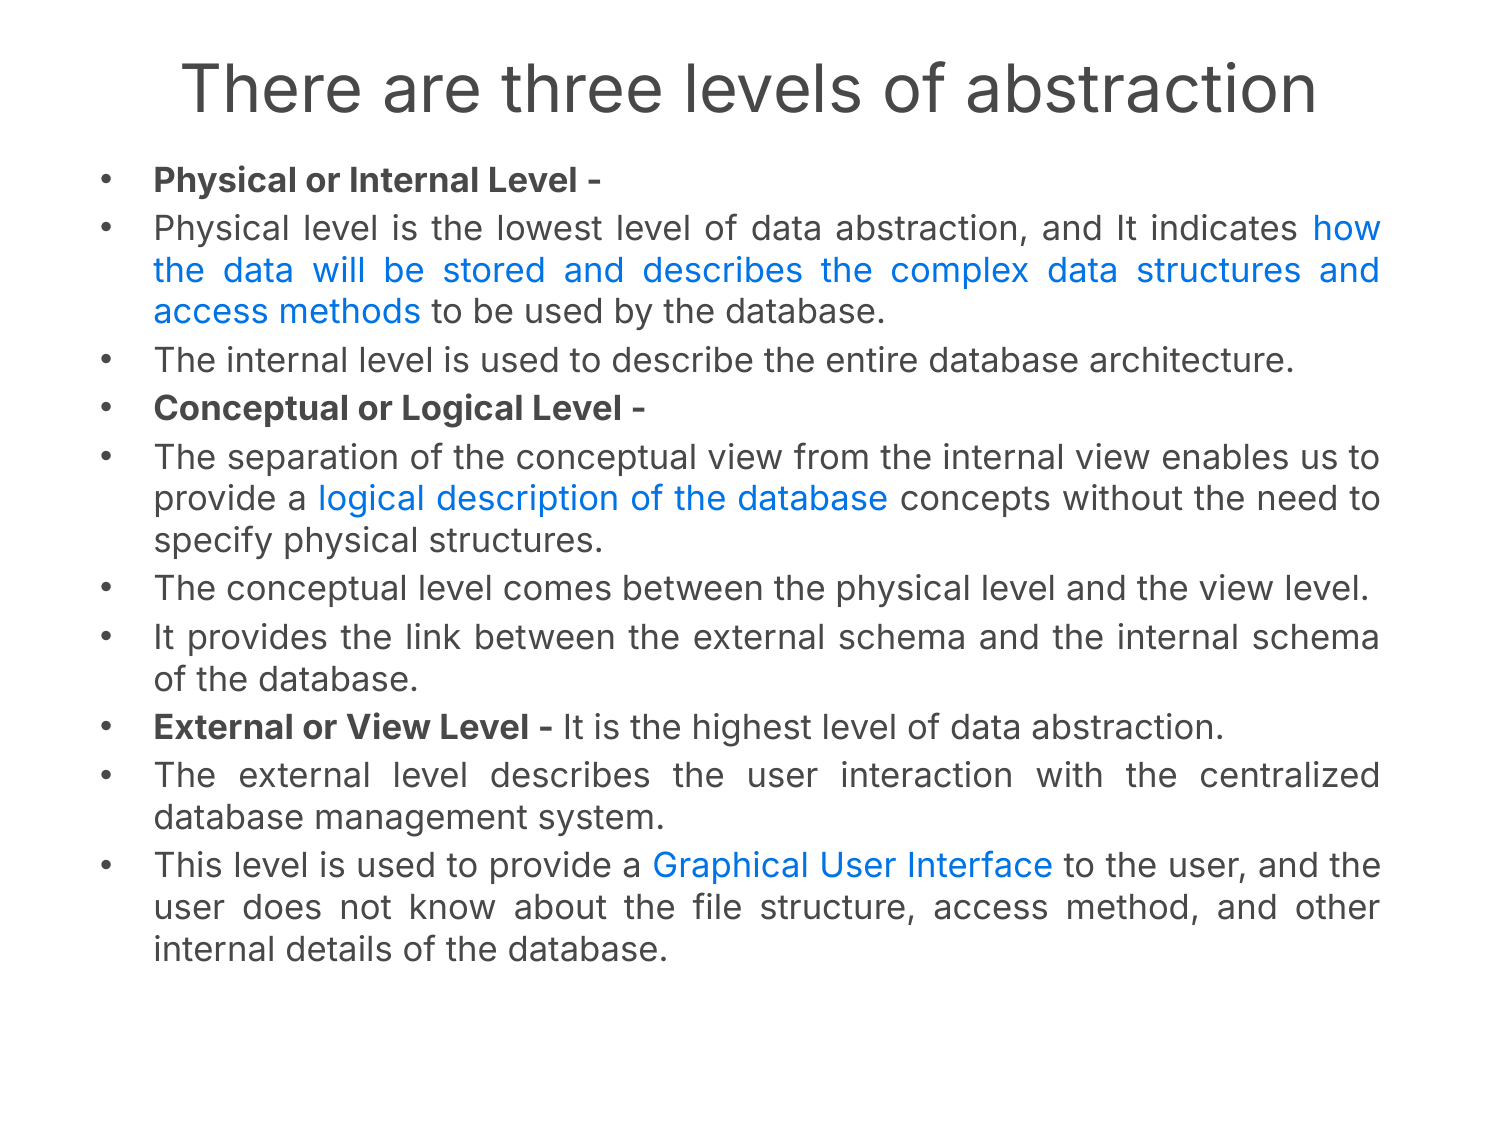

# There are three levels of abstraction
Physical or Internal Level -
Physical level is the lowest level of data abstraction, and It indicates how the data will be stored and describes the complex data structures and access methods to be used by the database.
The internal level is used to describe the entire database architecture.
Conceptual or Logical Level -
The separation of the conceptual view from the internal view enables us to provide a logical description of the database concepts without the need to specify physical structures.
The conceptual level comes between the physical level and the view level.
It provides the link between the external schema and the internal schema of the database.
External or View Level - It is the highest level of data abstraction.
The external level describes the user interaction with the centralized database management system.
This level is used to provide a Graphical User Interface to the user, and the user does not know about the file structure, access method, and other internal details of the database.